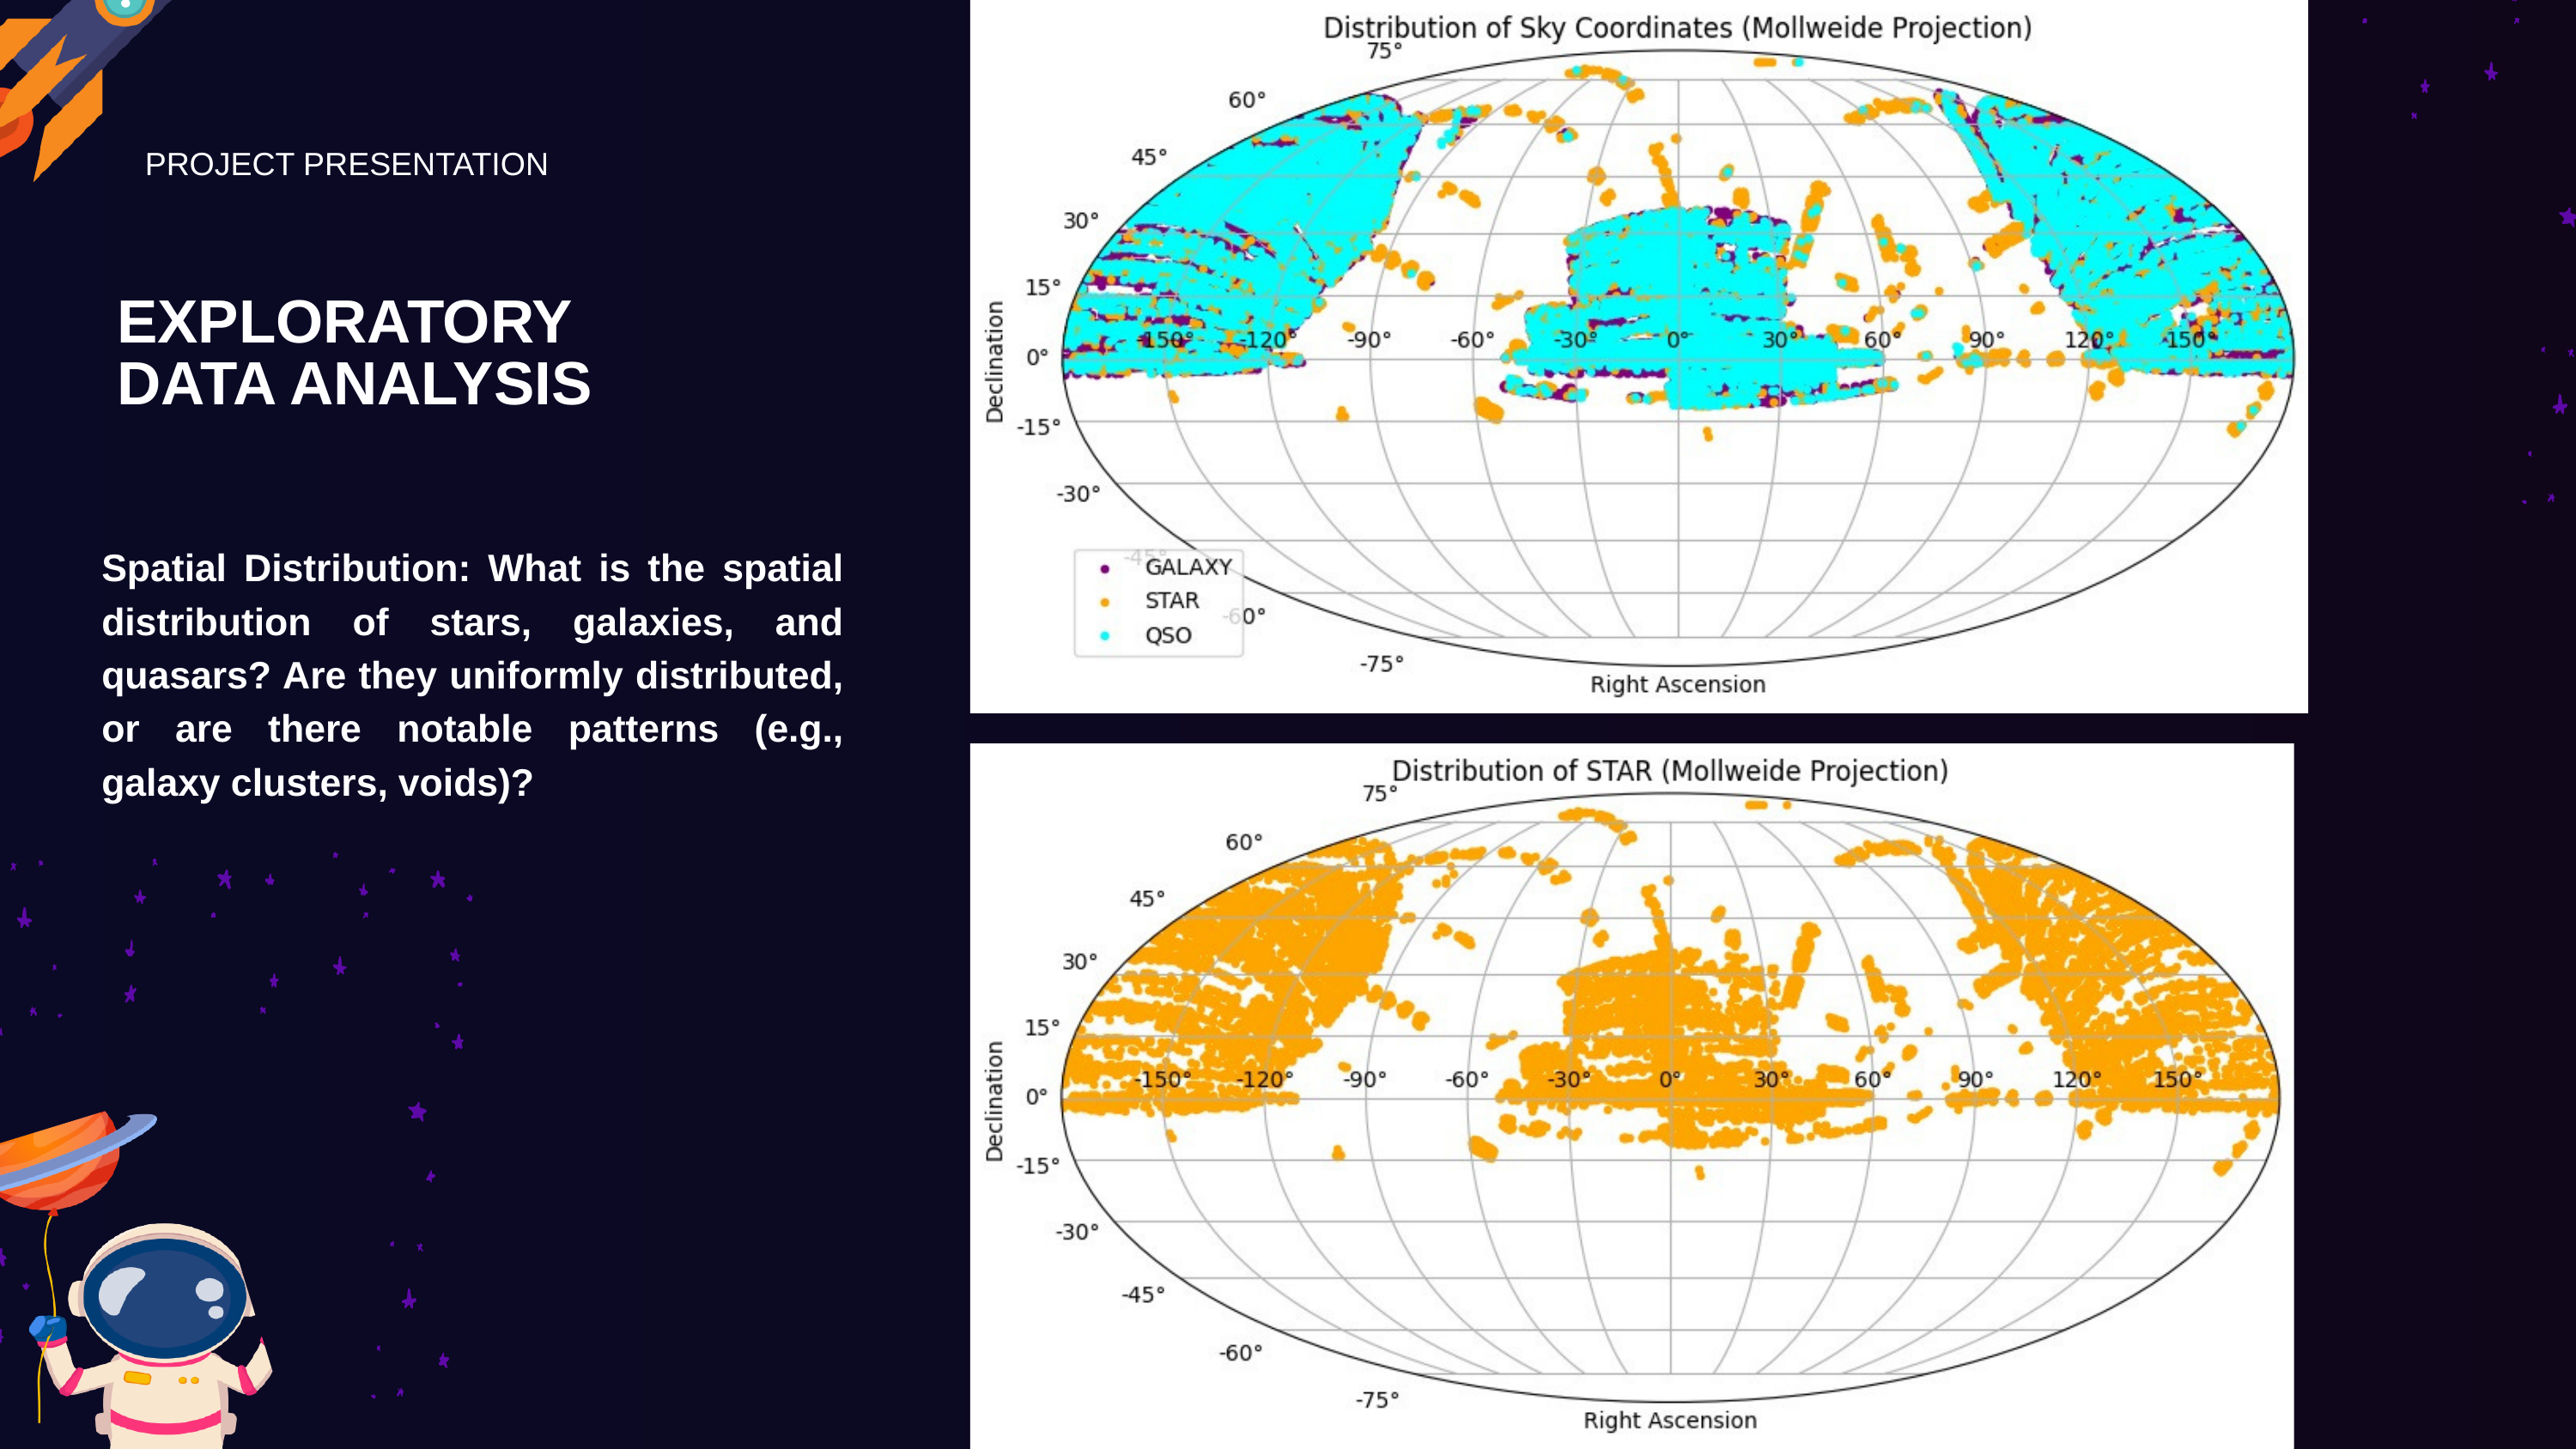

PROJECT PRESENTATION
EXPLORATORY DATA ANALYSIS
Spatial Distribution: What is the spatial distribution of stars, galaxies, and quasars? Are they uniformly distributed, or are there notable patterns (e.g., galaxy clusters, voids)?